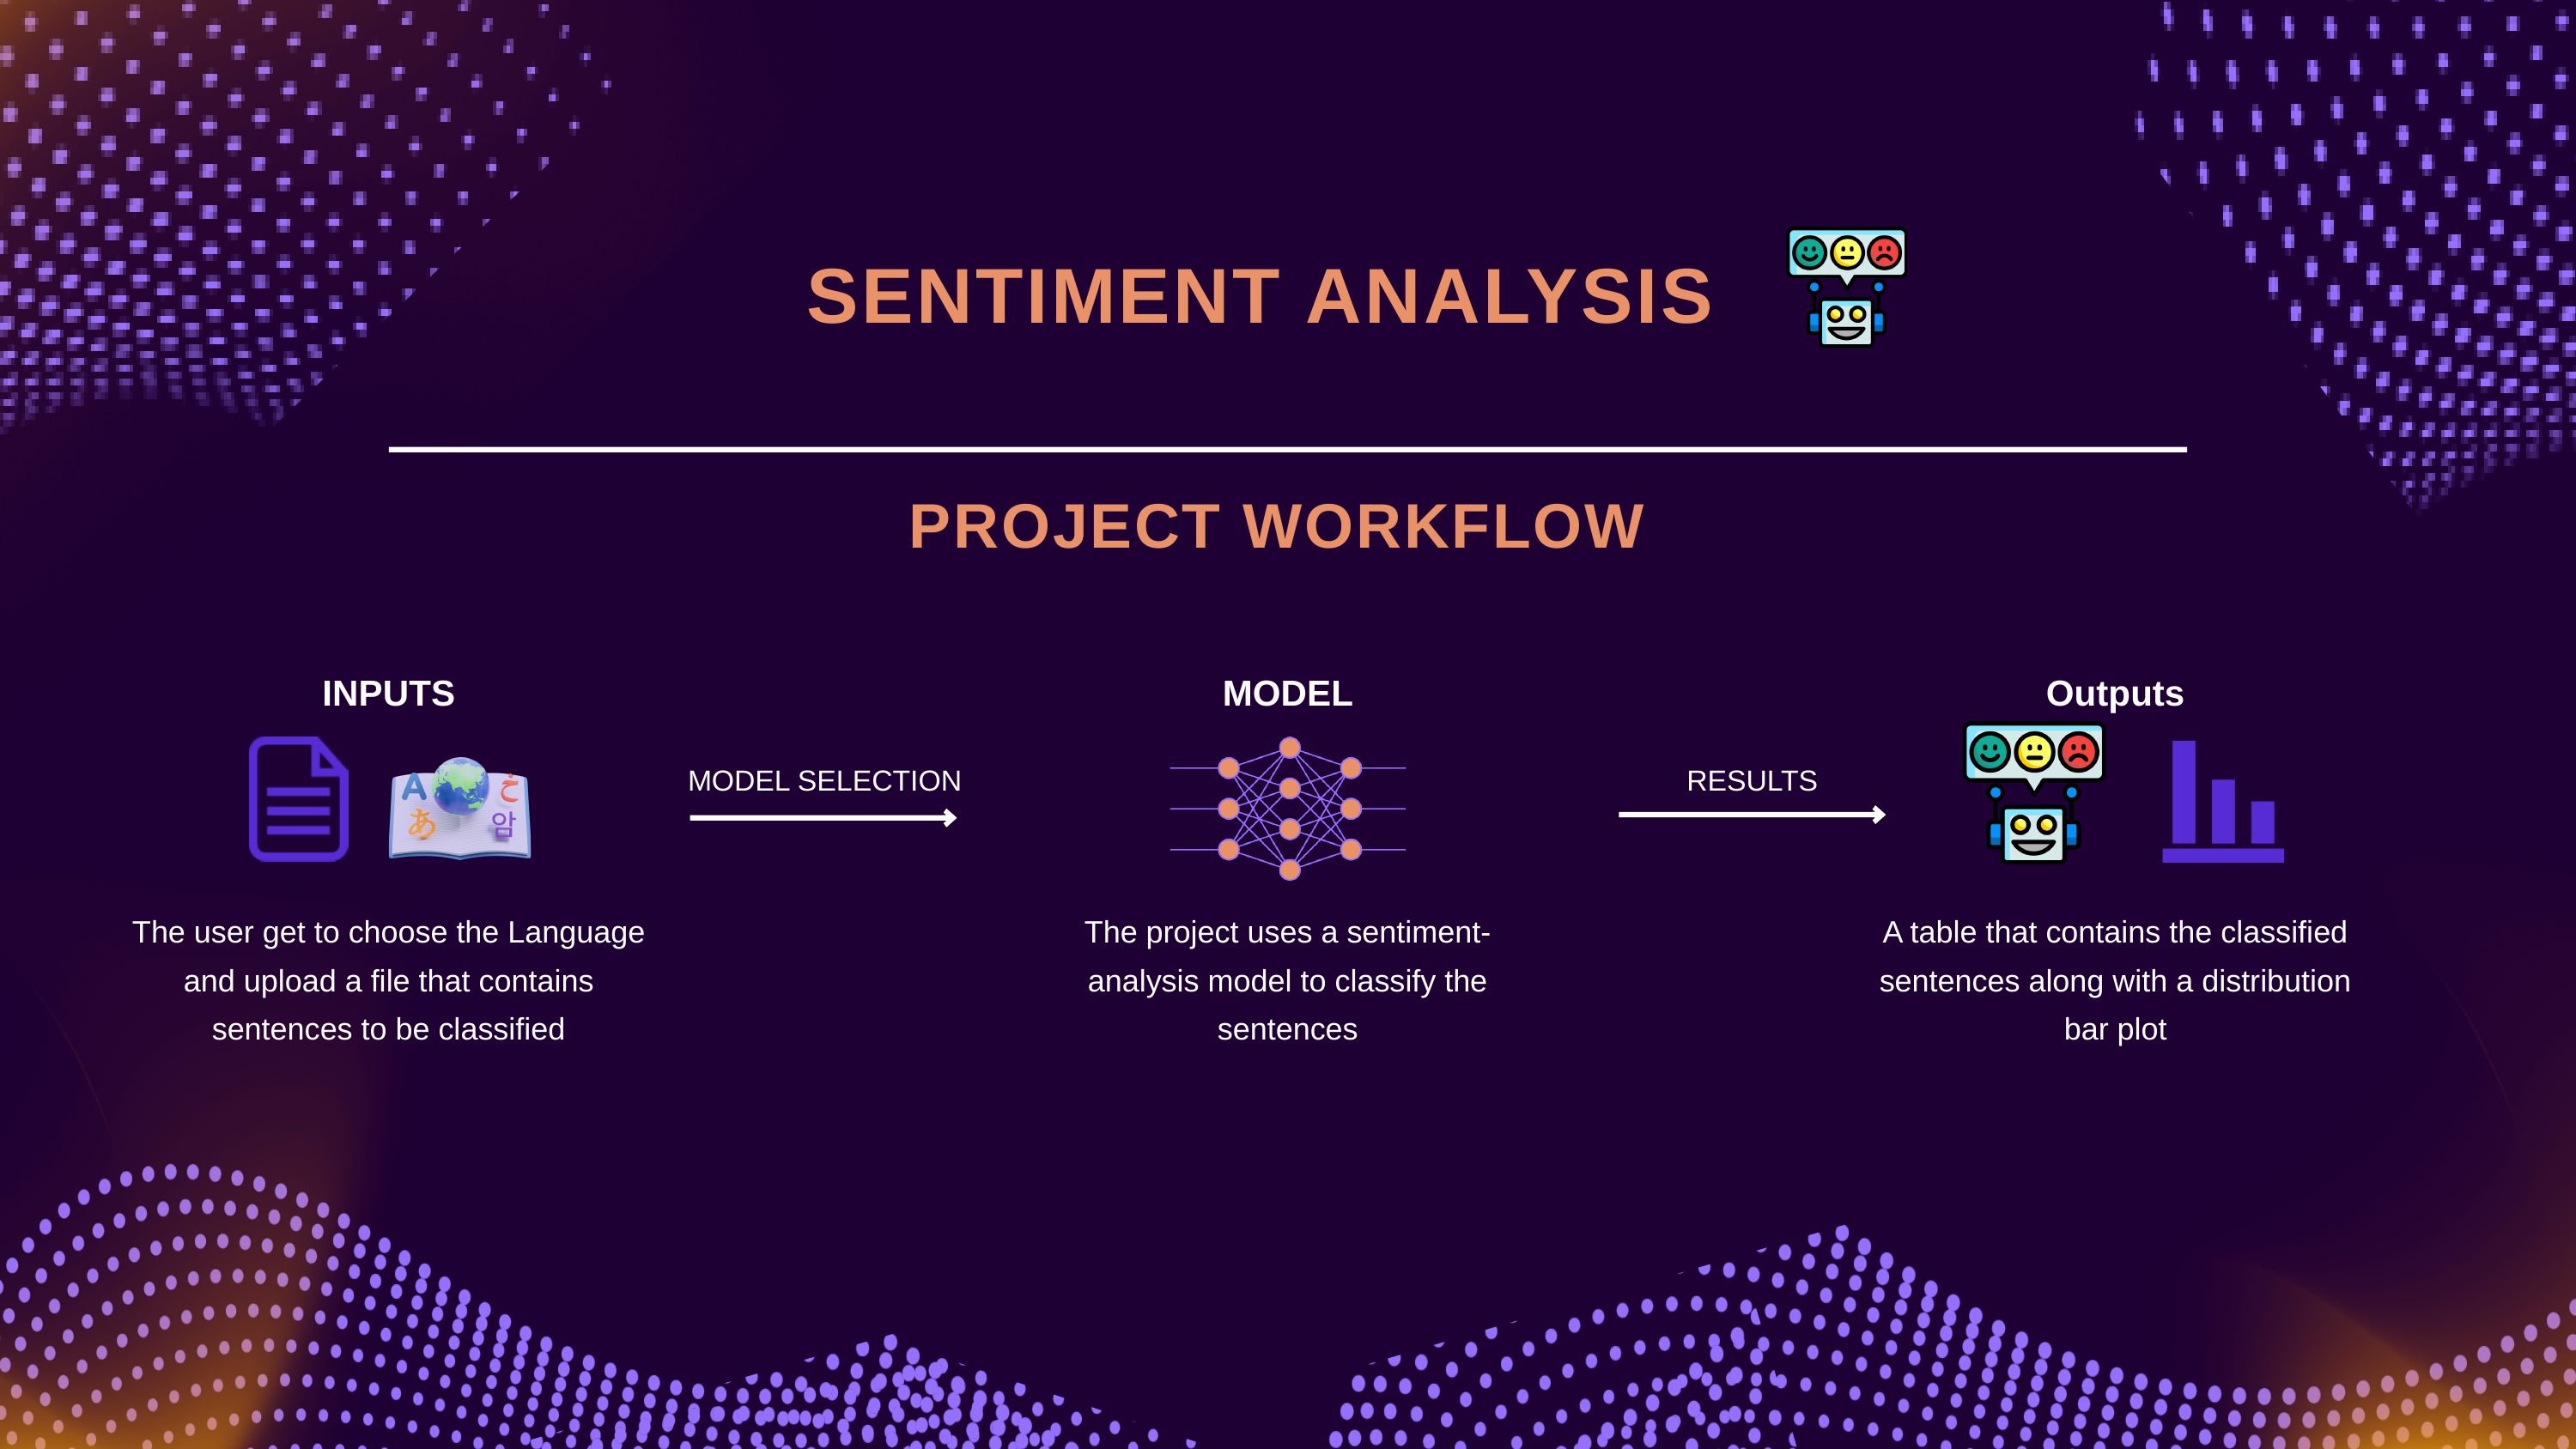

SENTIMENT ANALYSIS

PROJECT WORKFLOW
INPUTS
MODEL
Outputs

MODEL SELECTION
RESULTS

The user get to choose the Language and upload a file that contains sentences to be classified
The project uses a sentiment-analysis model to classify the sentences
A table that contains the classified sentences along with a distribution bar plot